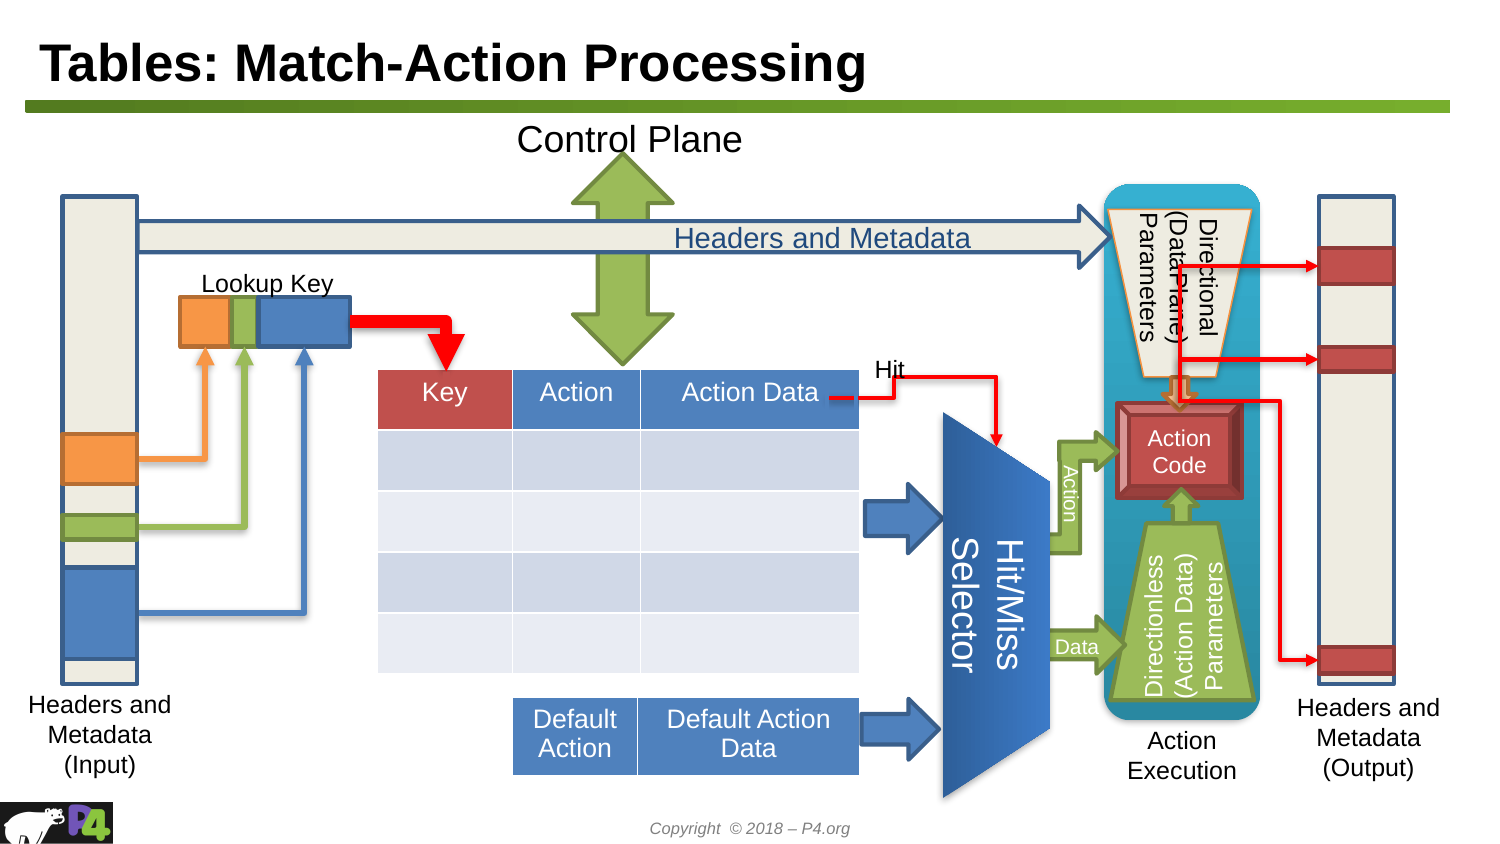

# Tables: Match-Action Processing
Control Plane

Directional (DataPlane) Parameters

Action Code

Directionless (Action Data) Parameters
Action Execution

Headers and Metadata
(Input)

Headers and Metadata
(Output)
Headers and Metadata
Lookup Key

Hit
| Key | Action | Action Data |
| --- | --- | --- |
|  |  |  |
|  |  |  |
|  |  |  |
|  |  |  |

Action

Hit/Miss Selector
Data
| Default Action | Default Action Data |
| --- | --- |

51